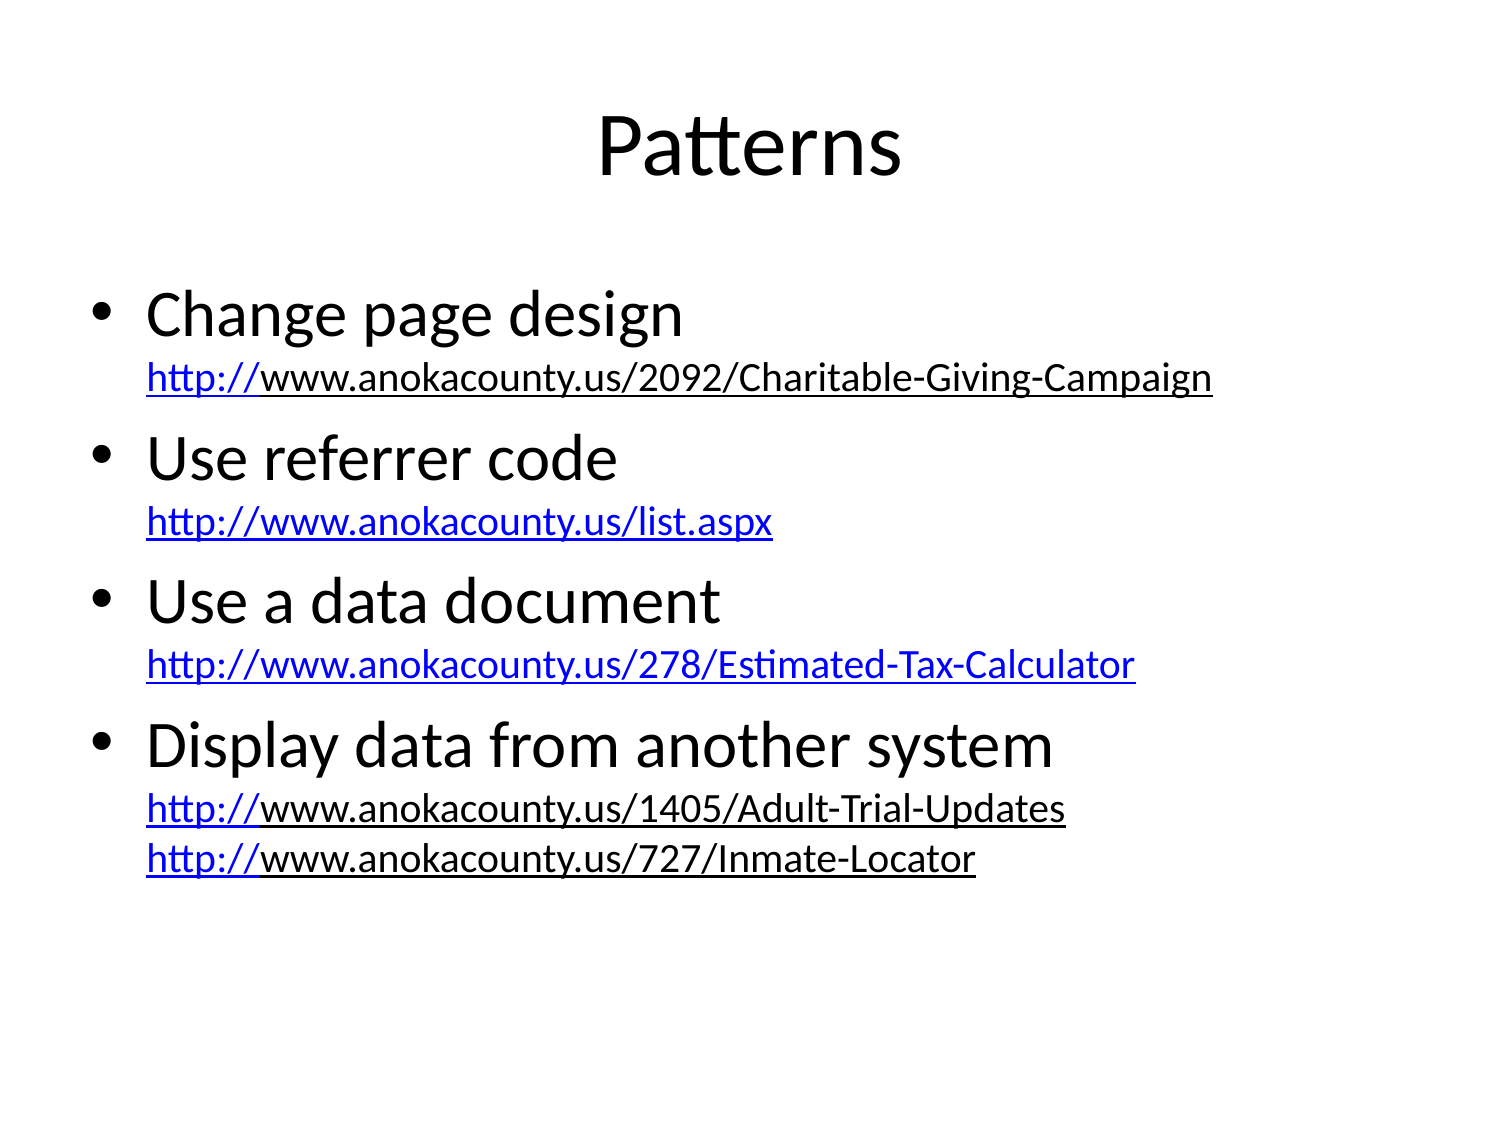

# Patterns
Change page design
http://www.anokacounty.us/2092/Charitable-Giving-Campaign
Use referrer code
http://www.anokacounty.us/list.aspx
Use a data document
http://www.anokacounty.us/278/Estimated-Tax-Calculator
Display data from another system
http://www.anokacounty.us/1405/Adult-Trial-Updates
http://www.anokacounty.us/727/Inmate-Locator